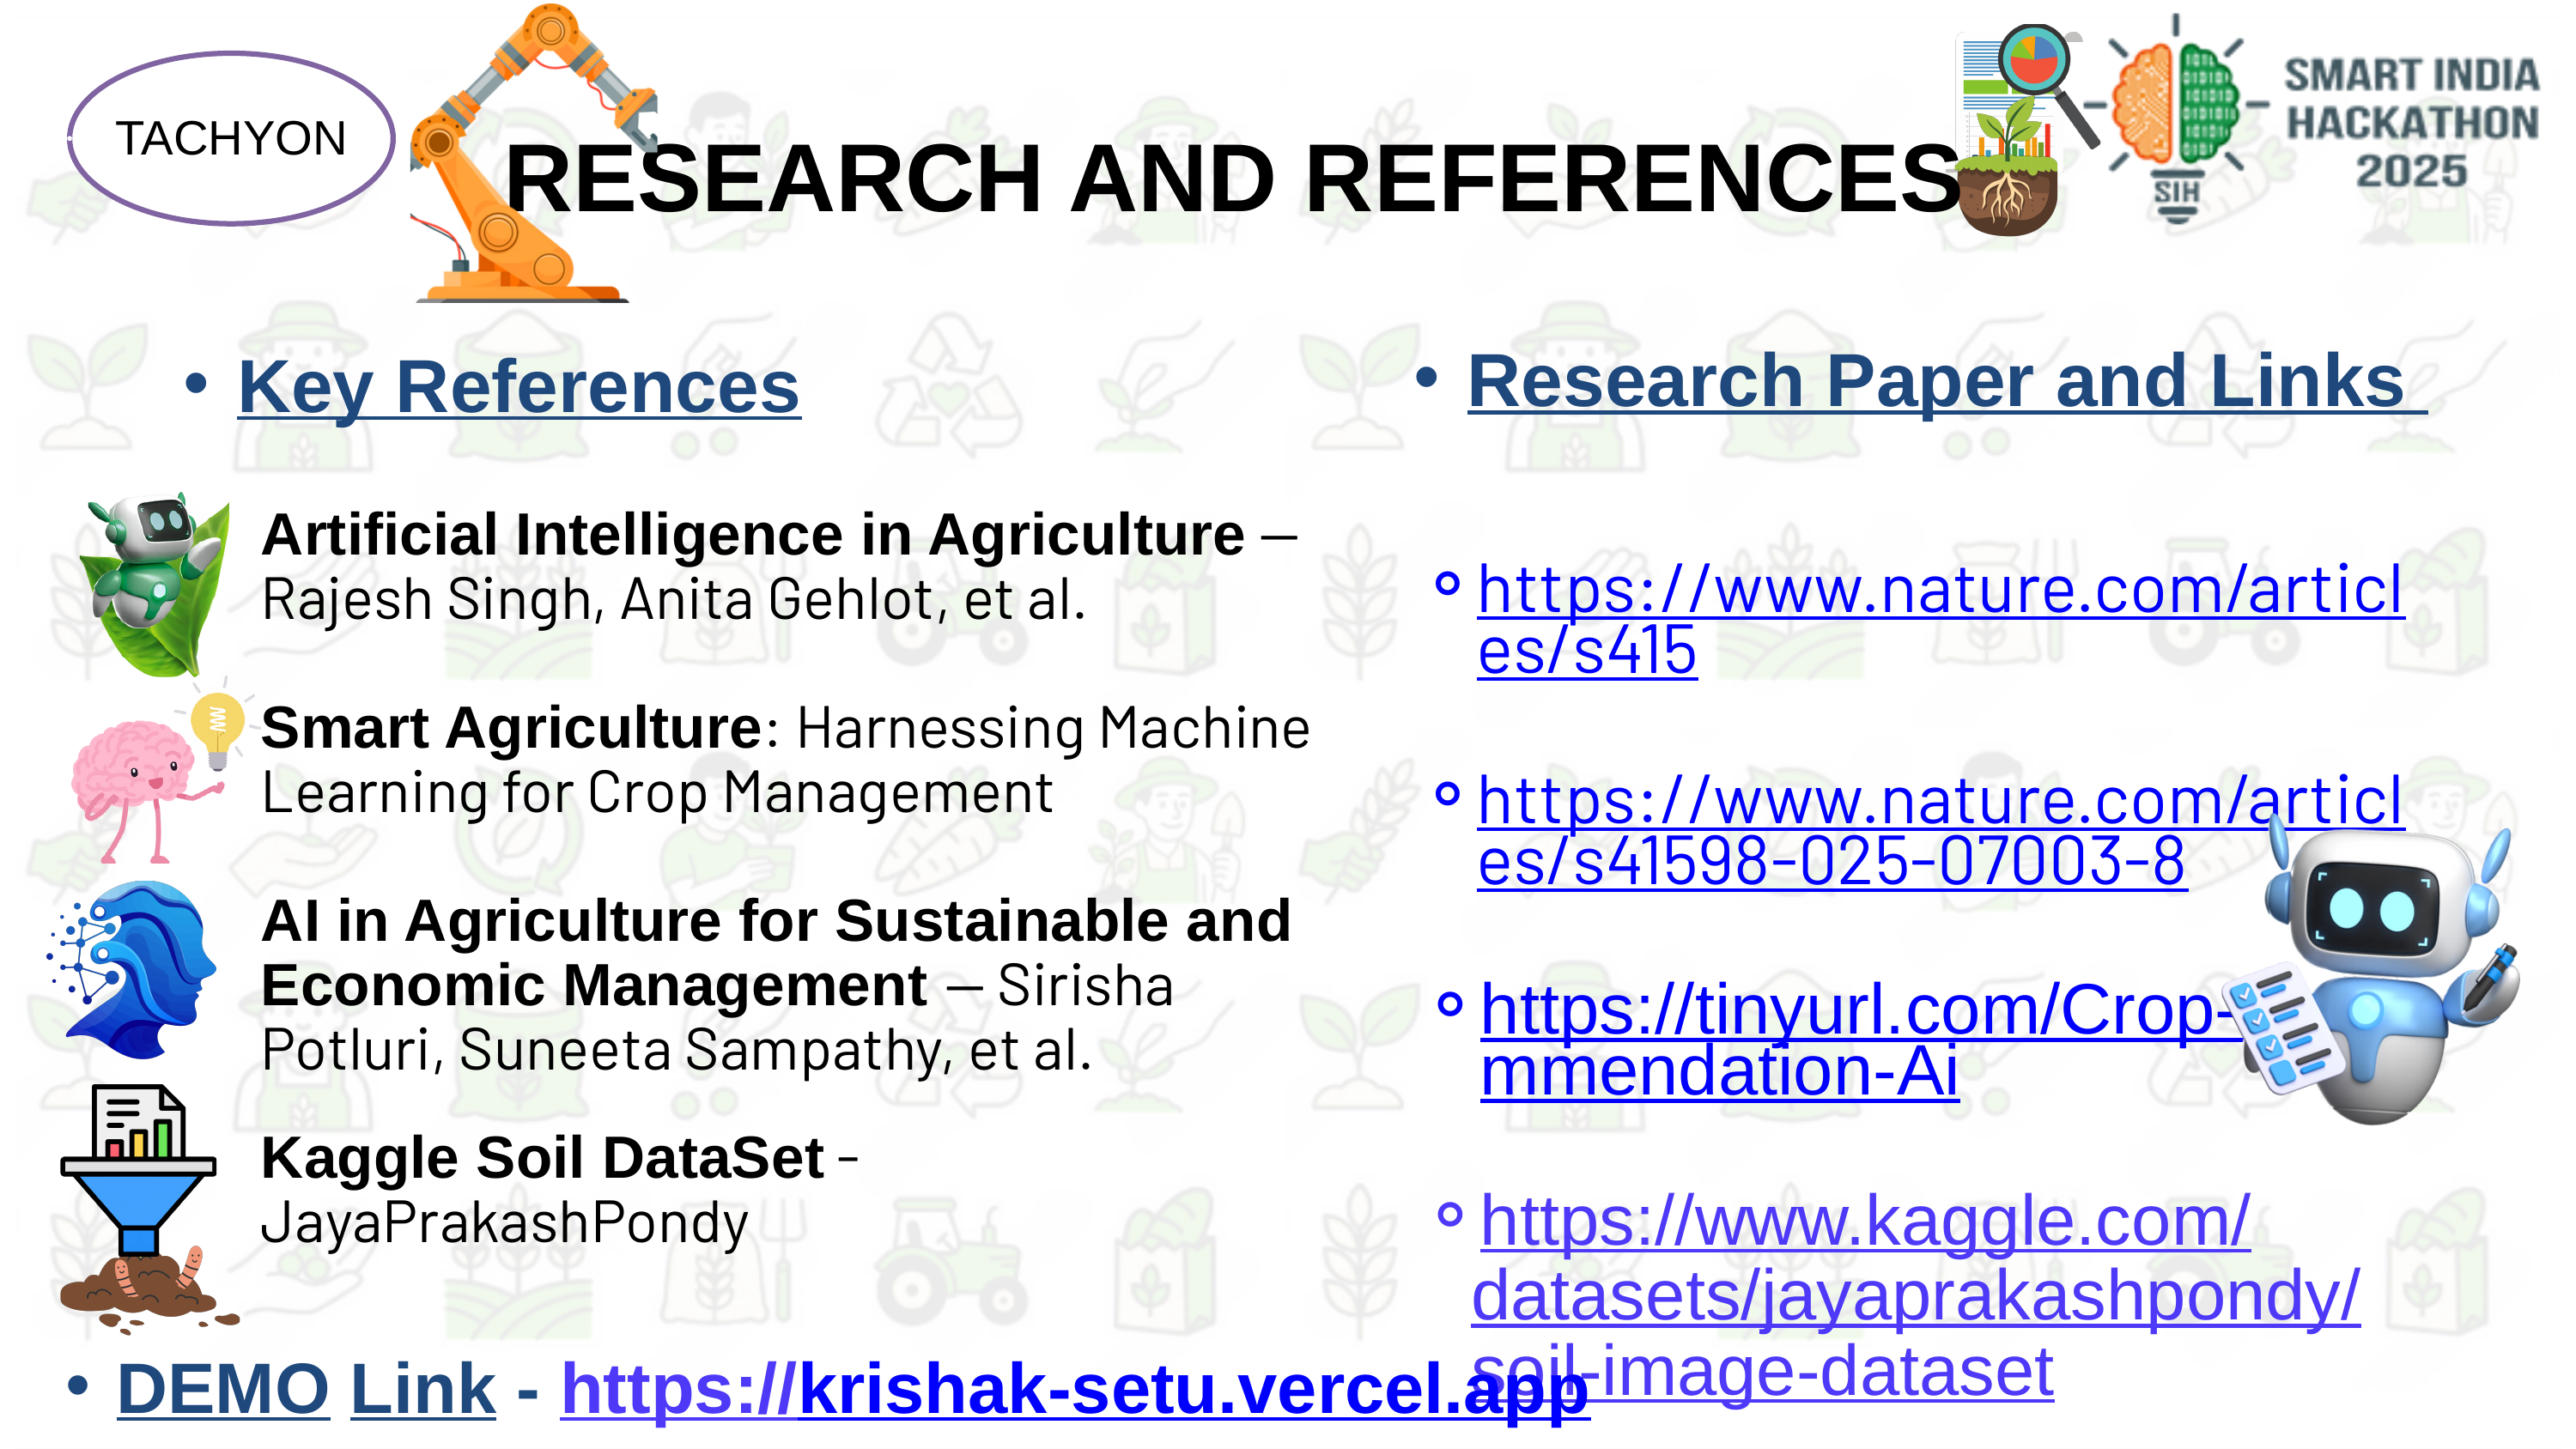

TACHYON

RESEARCH AND REFERENCES
Research Paper and Links
Key References

Artificial Intelligence in Agriculture — Rajesh Singh, Anita Gehlot, et al.

Smart Agriculture: Harnessing Machine Learning for Crop Management

AI in Agriculture for Sustainable and Economic Management — Sirisha Potluri, Suneeta Sampathy, et al.

https://www.nature.com/articles/s415

https://www.nature.com/articles/s41598-025-07003-8

https://tinyurl.com/Crop-recommendation-Ai

https://www.kaggle.com/datasets/jayaprakashpondy/soil-image-dataset

Kaggle Soil DataSet -JayaPrakashPondy

DEMO Link - https://krishak-setu.vercel.app